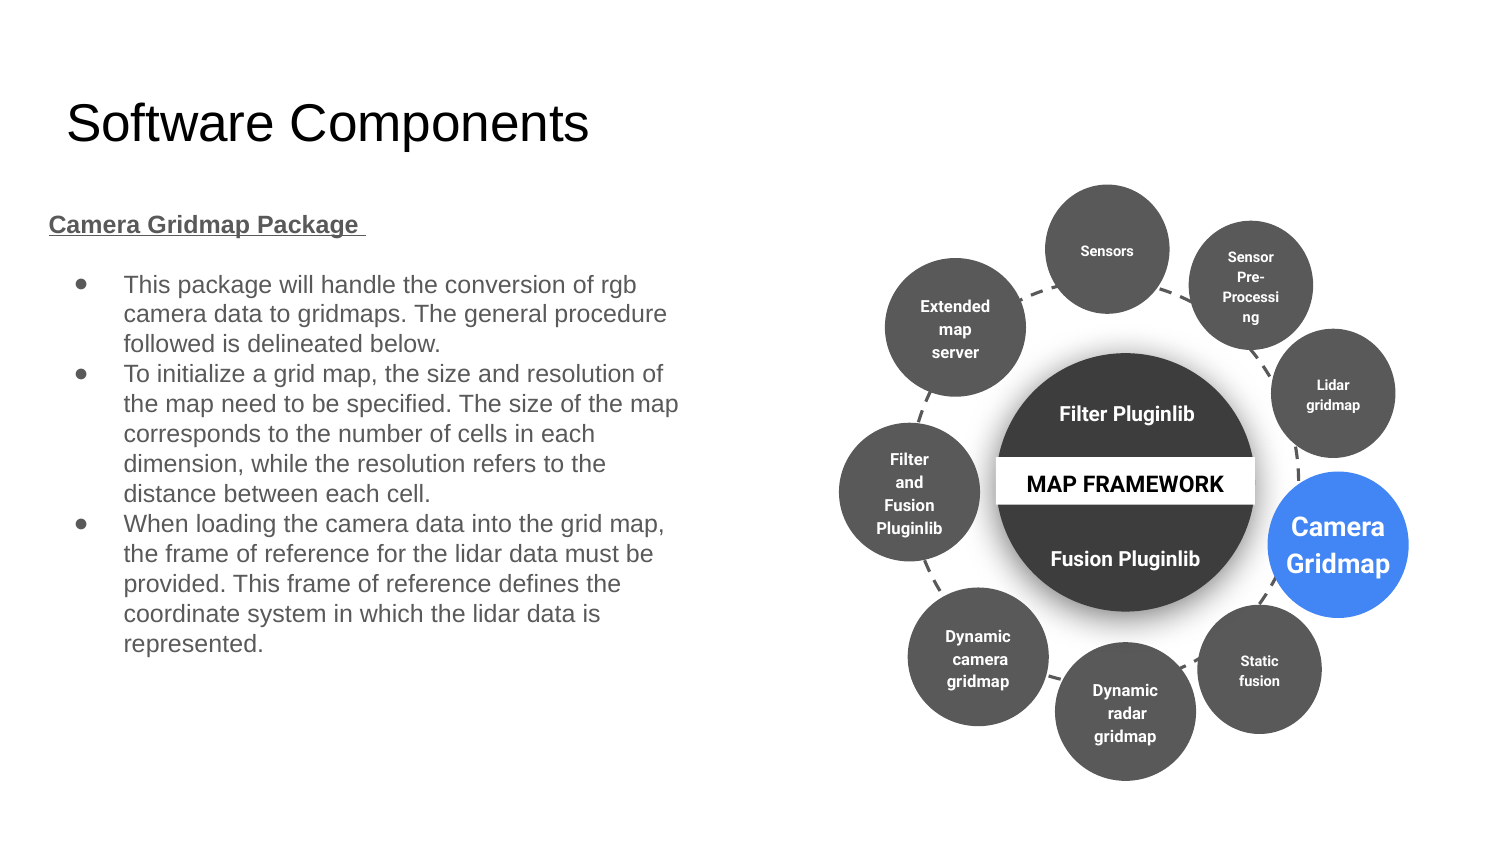

# Software Components

Camera Gridmap Package
This package will handle the conversion of rgb camera data to gridmaps. The general procedure followed is delineated below.
To initialize a grid map, the size and resolution of the map need to be specified. The size of the map corresponds to the number of cells in each dimension, while the resolution refers to the distance between each cell.
When loading the camera data into the grid map, the frame of reference for the lidar data must be provided. This frame of reference defines the coordinate system in which the lidar data is represented.

Sensors

Sensor Pre-Processing

Extended
map
server

Lidar
gridmap

MAP FRAMEWORK
Filter Pluginlib

Filter and Fusion
Pluginlib

Cameragridmap
Fusion Pluginlib

Dynamic
 camera
gridmap

Static fusion

Dynamic
 radar
gridmap

Camera Gridmap